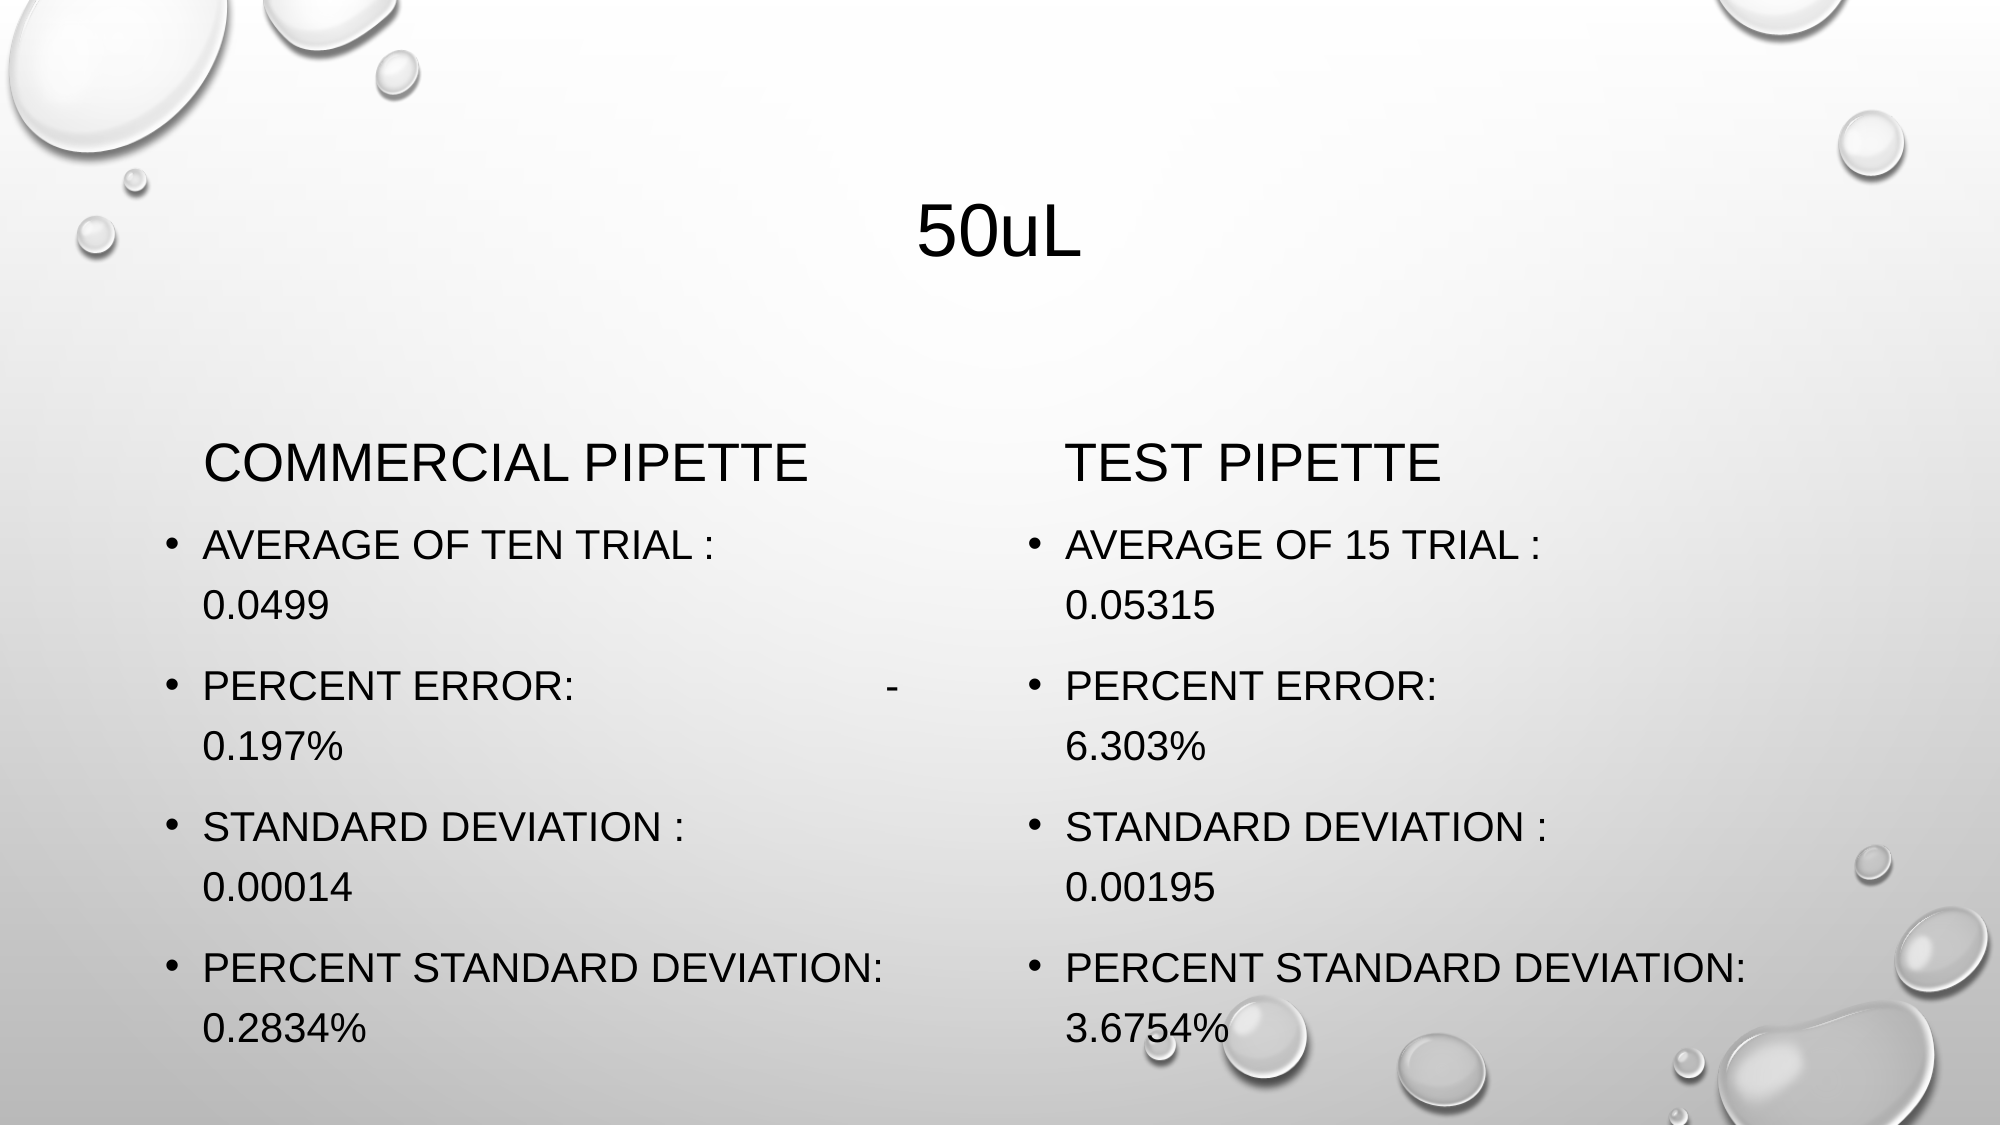

# 50uL
Commercial pipette
Test pipette
Average of ten trial :                0.0499
Percent Error:                           -0.197%
Standard Deviation :                 0.00014
Percent Standard Deviation:   0.2834%
Average of 15 trial :                 0.05315
Percent Error:                             6.303%
Standard Deviation :                  0.00195
Percent Standard Deviation:    3.6754%